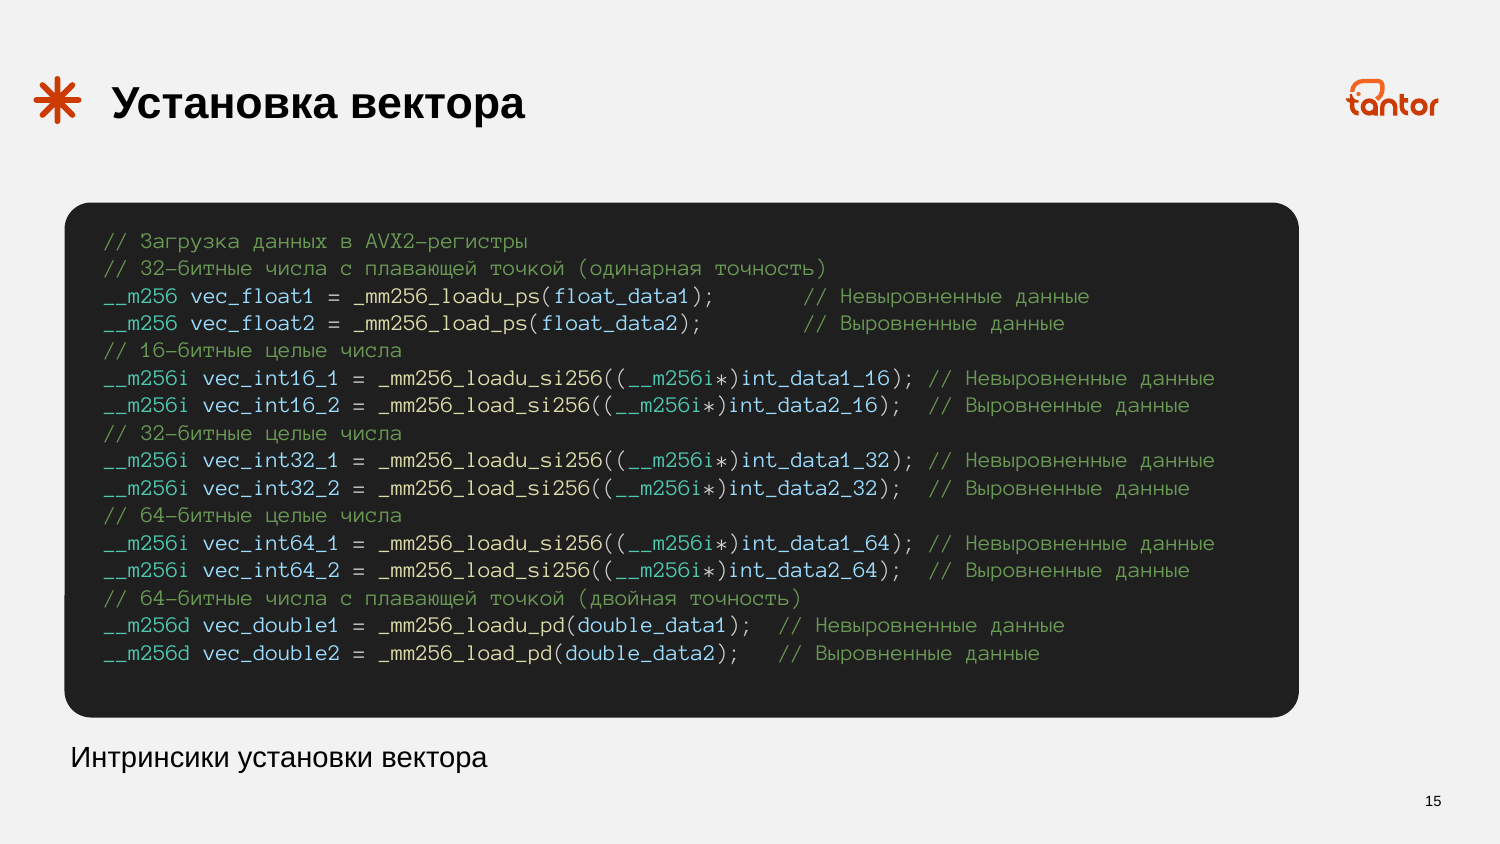

# Установка вектора

    // Загрузка данных в AVX2-регистры
    // 32-битные числа с плавающей точкой (одинарная точность)
    __m256 vec_float1 = _mm256_loadu_ps(float_data1);  	// Невыровненные данные
    __m256 vec_float2 = _mm256_load_ps(float_data2);   	// Выровненные данные
    // 16-битные целые числа
    __m256i vec_int16_1 = _mm256_loadu_si256((__m256i*)int_data1_16); // Невыровненные данные
    __m256i vec_int16_2 = _mm256_load_si256((__m256i*)int_data2_16);  // Выровненные данные
    // 32-битные целые числа
    __m256i vec_int32_1 = _mm256_loadu_si256((__m256i*)int_data1_32); // Невыровненные данные
    __m256i vec_int32_2 = _mm256_load_si256((__m256i*)int_data2_32);  // Выровненные данные
    // 64-битные целые числа
    __m256i vec_int64_1 = _mm256_loadu_si256((__m256i*)int_data1_64); // Невыровненные данные
    __m256i vec_int64_2 = _mm256_load_si256((__m256i*)int_data2_64);  // Выровненные данные
    // 64-битные числа с плавающей точкой (двойная точность)
    __m256d vec_double1 = _mm256_loadu_pd(double_data1);  // Невыровненные данные
    __m256d vec_double2 = _mm256_load_pd(double_data2);   // Выровненные данные

Интринсики установки вектора